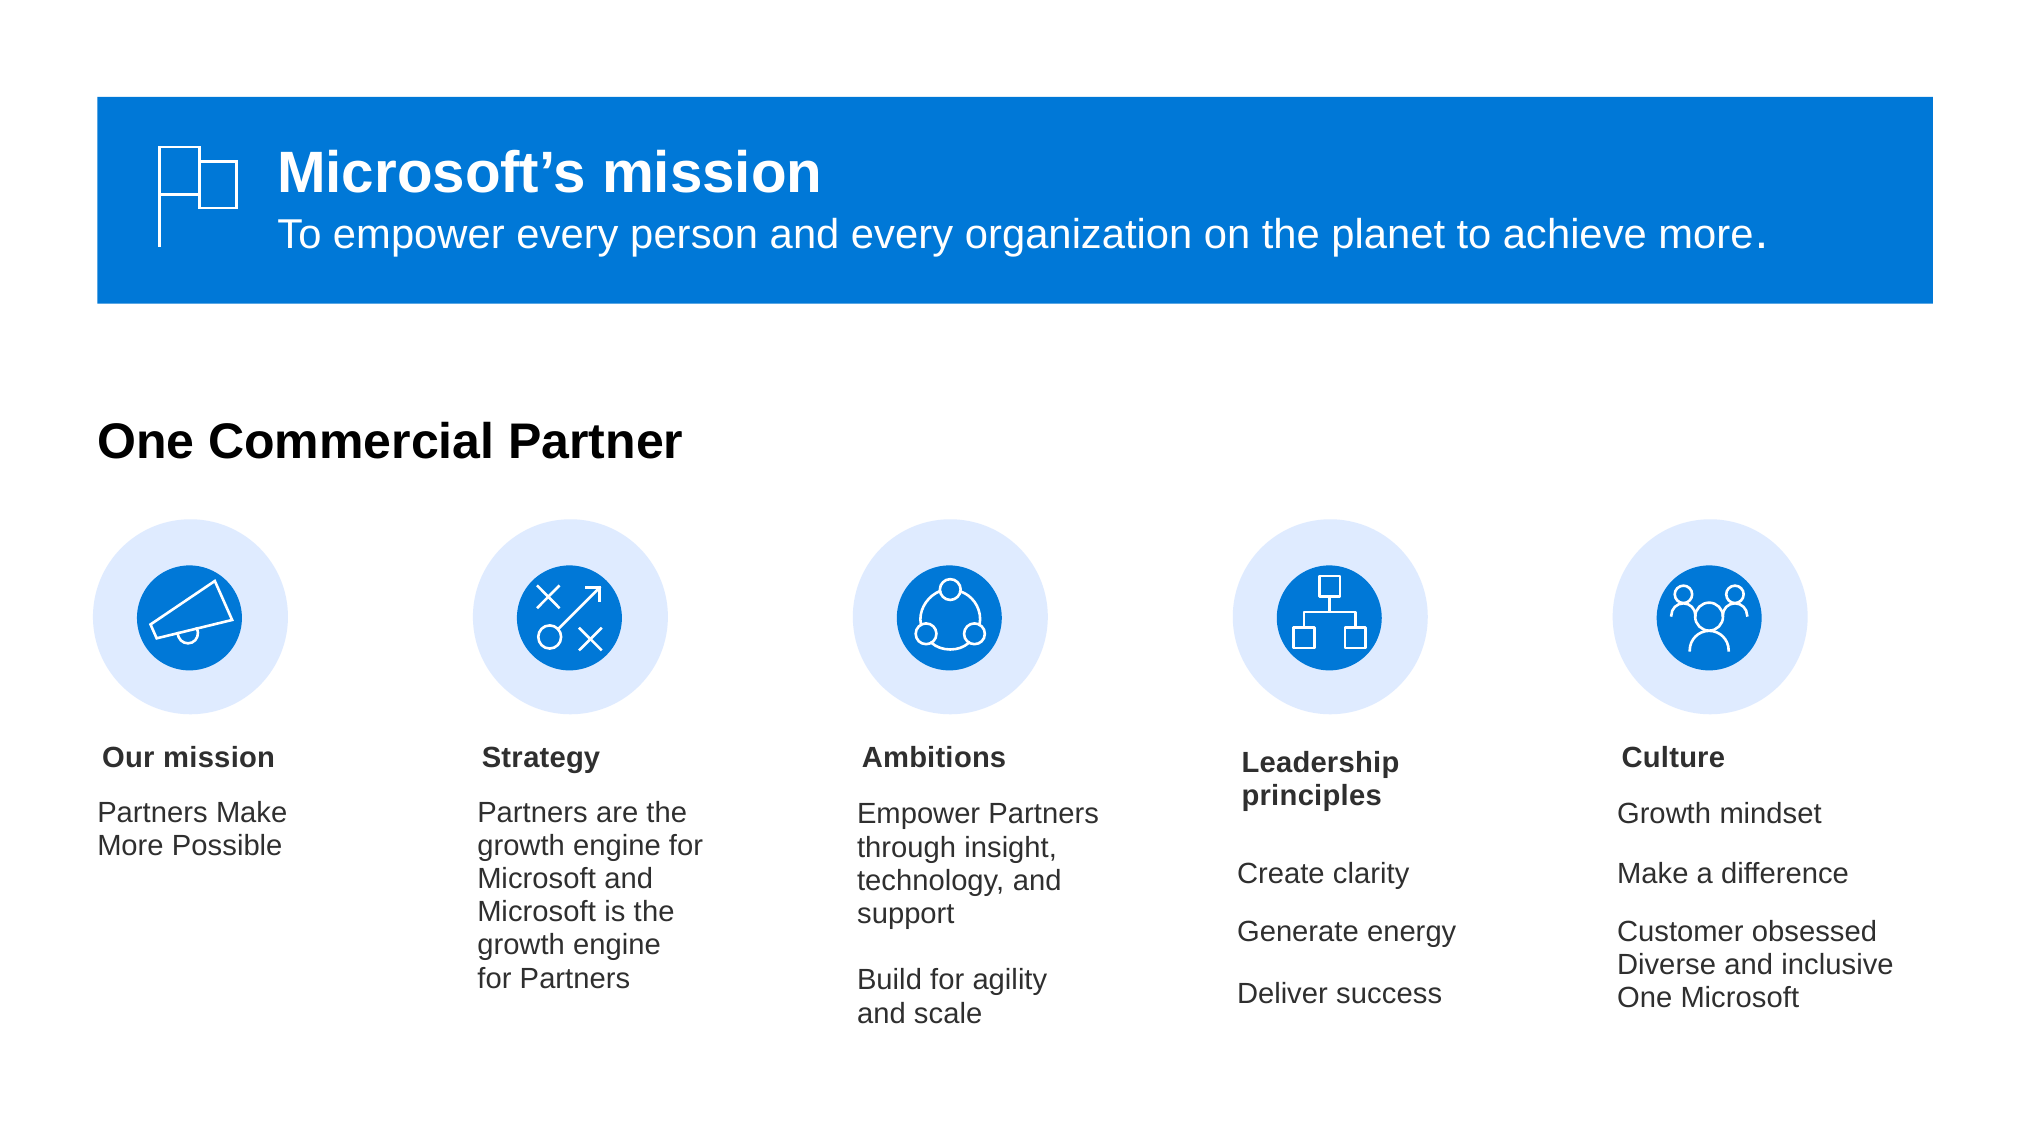

Microsoft’s mission
To empower every person and every organization on the planet to achieve more.

# One Commercial Partner

Our mission
Strategy
Ambitions
Culture
Leadership
principles
Partners Make More Possible
Partners are the growth engine for Microsoft and Microsoft is the
growth engine
for Partners
Empower Partners through insight, technology, and
support
Build for agility
and scale
Growth mindset
Make a difference
Customer obsessed
Diverse and inclusive
One Microsoft
Create clarity
Generate energy
Deliver success